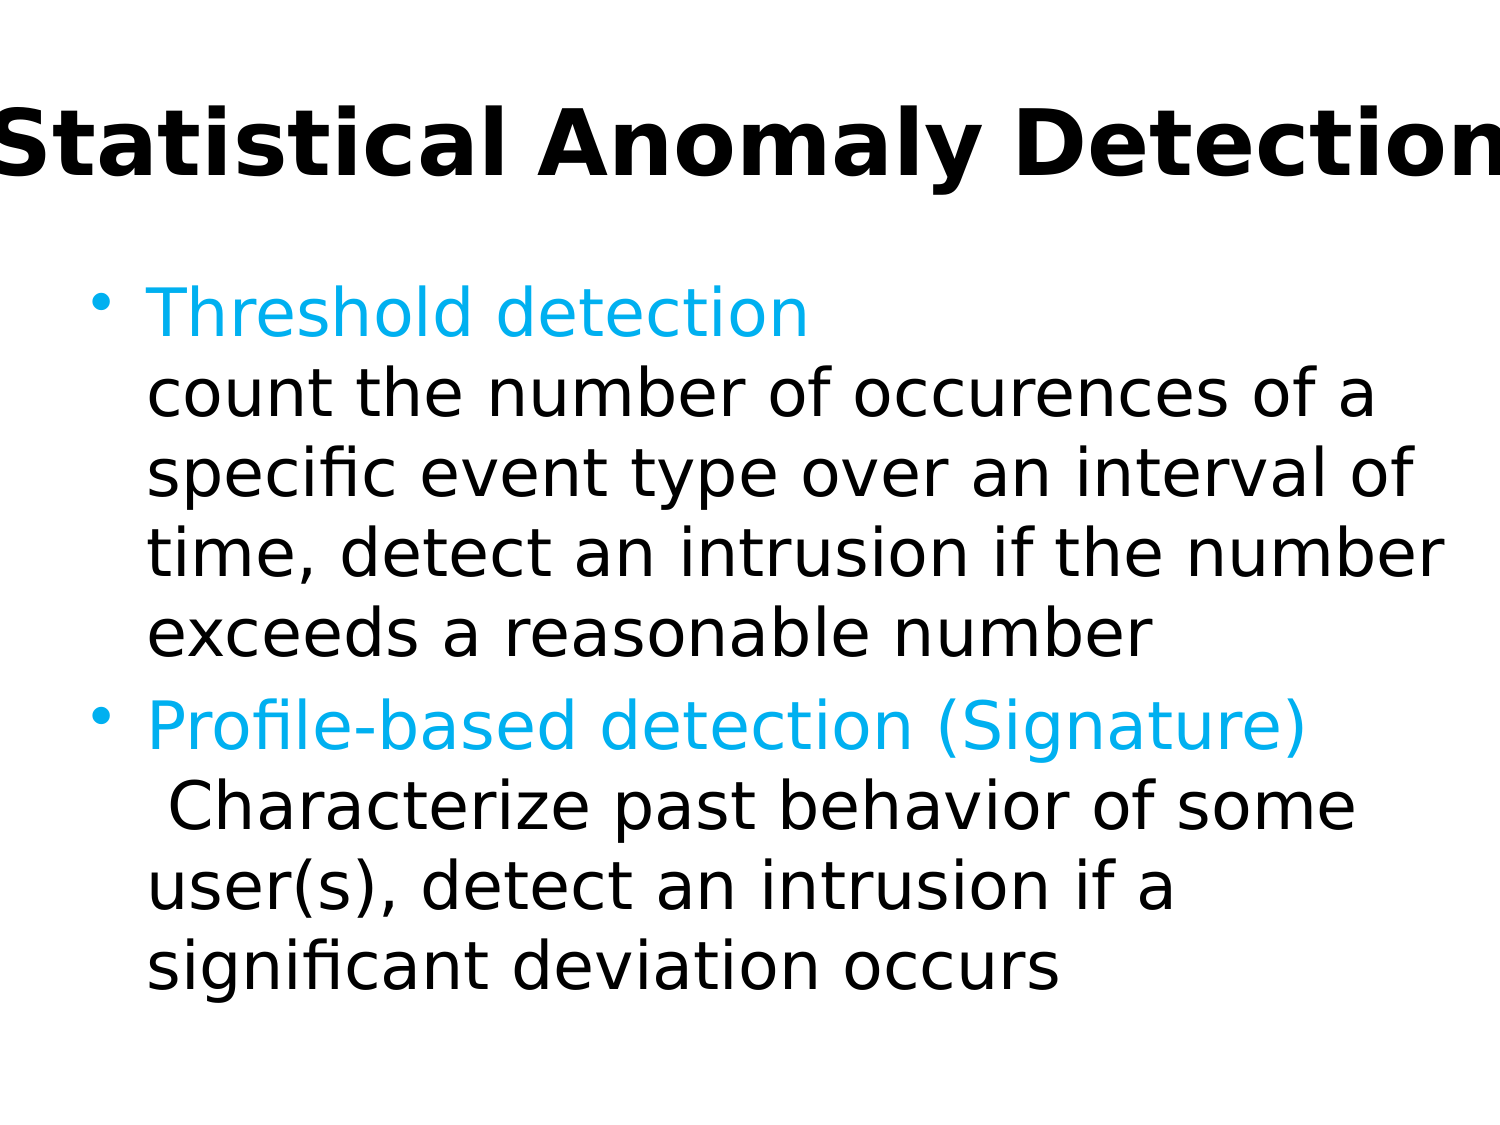

# Statistical Anomaly Detection
Threshold detection                        count the number of occurences of a specific event type over an interval of time, detect an intrusion if the number exceeds a reasonable number
Profile-based detection (Signature)          Characterize past behavior of some user(s), detect an intrusion if a significant deviation occurs